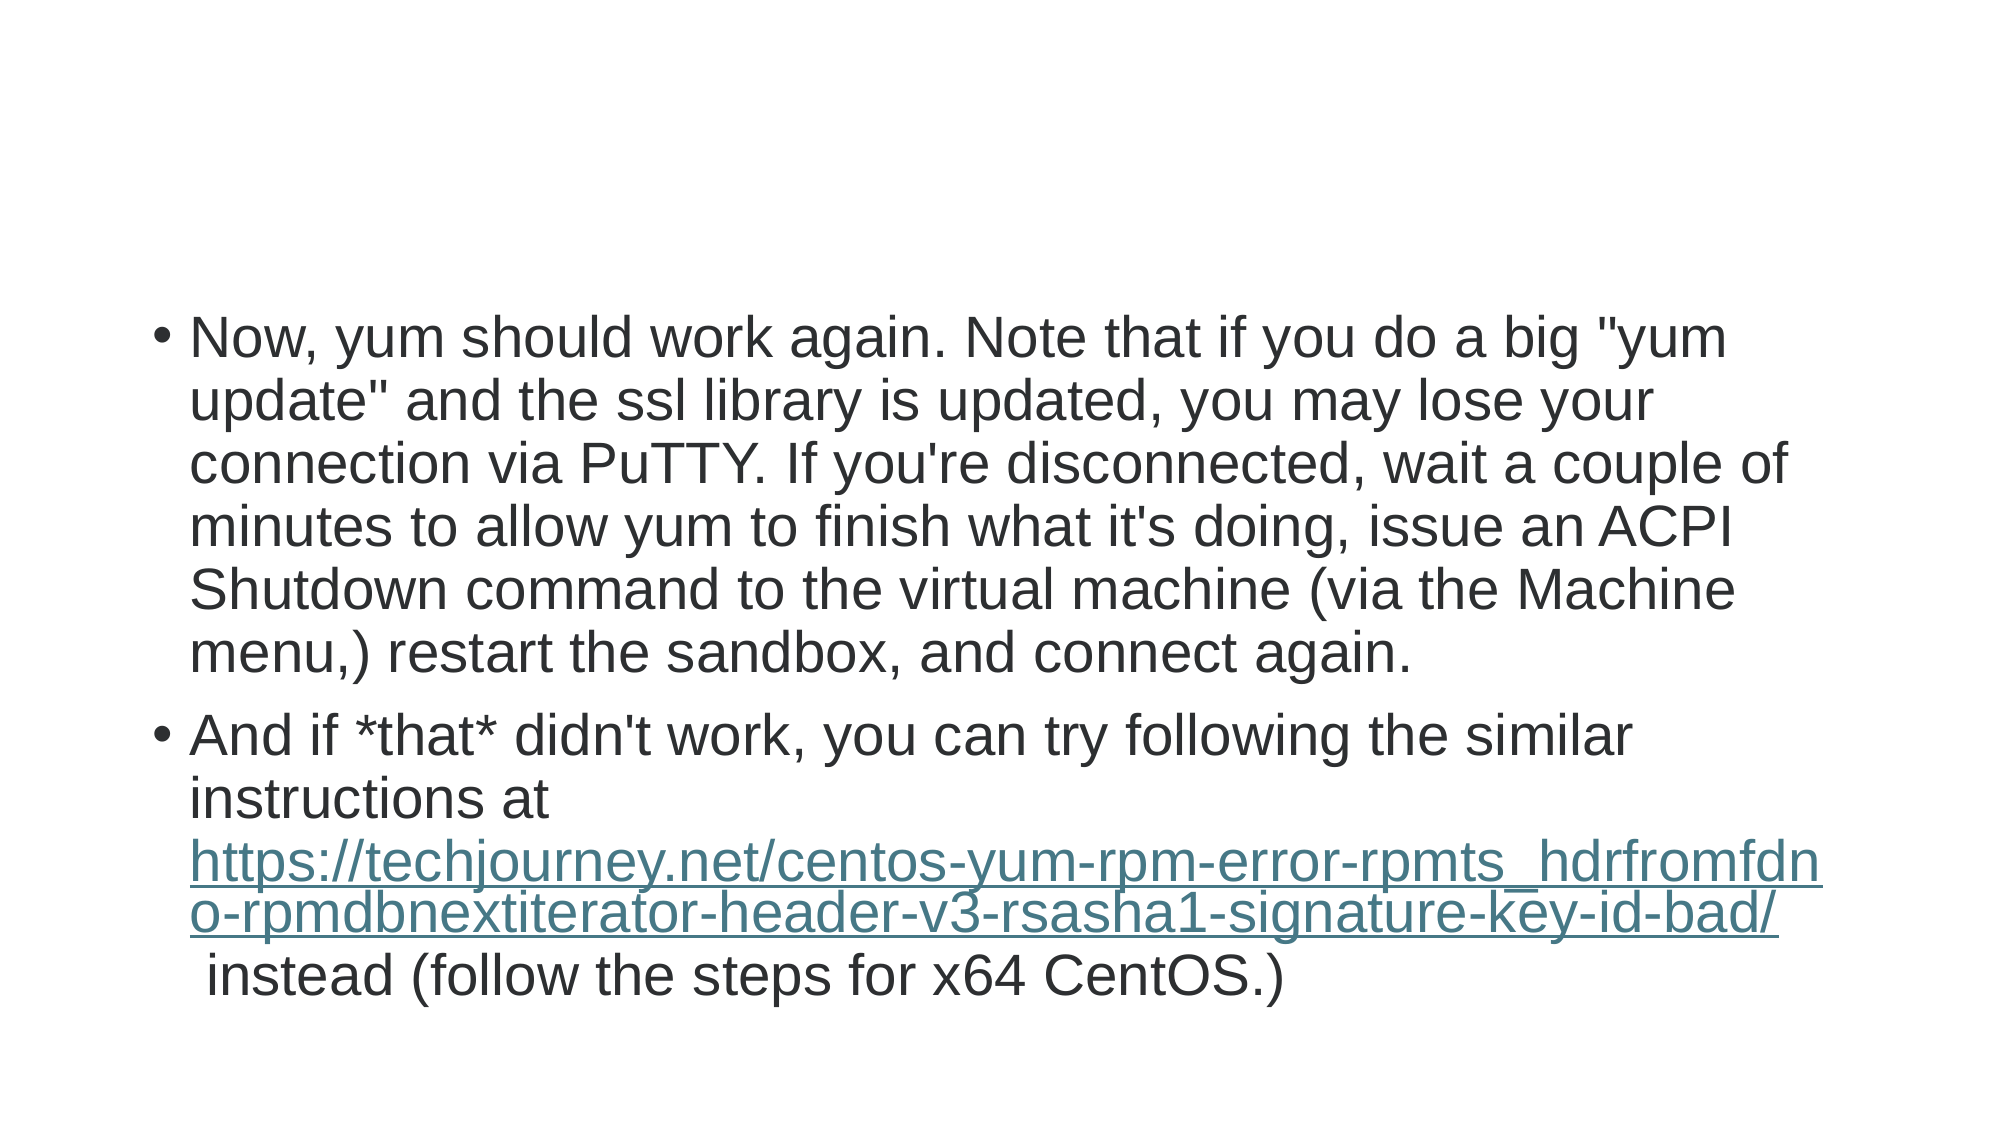

Now, yum should work again. Note that if you do a big "yum update" and the ssl library is updated, you may lose your connection via PuTTY. If you're disconnected, wait a couple of minutes to allow yum to finish what it's doing, issue an ACPI Shutdown command to the virtual machine (via the Machine menu,) restart the sandbox, and connect again.
And if *that* didn't work, you can try following the similar instructions at https://techjourney.net/centos-yum-rpm-error-rpmts_hdrfromfdno-rpmdbnextiterator-header-v3-rsasha1-signature-key-id-bad/ instead (follow the steps for x64 CentOS.)